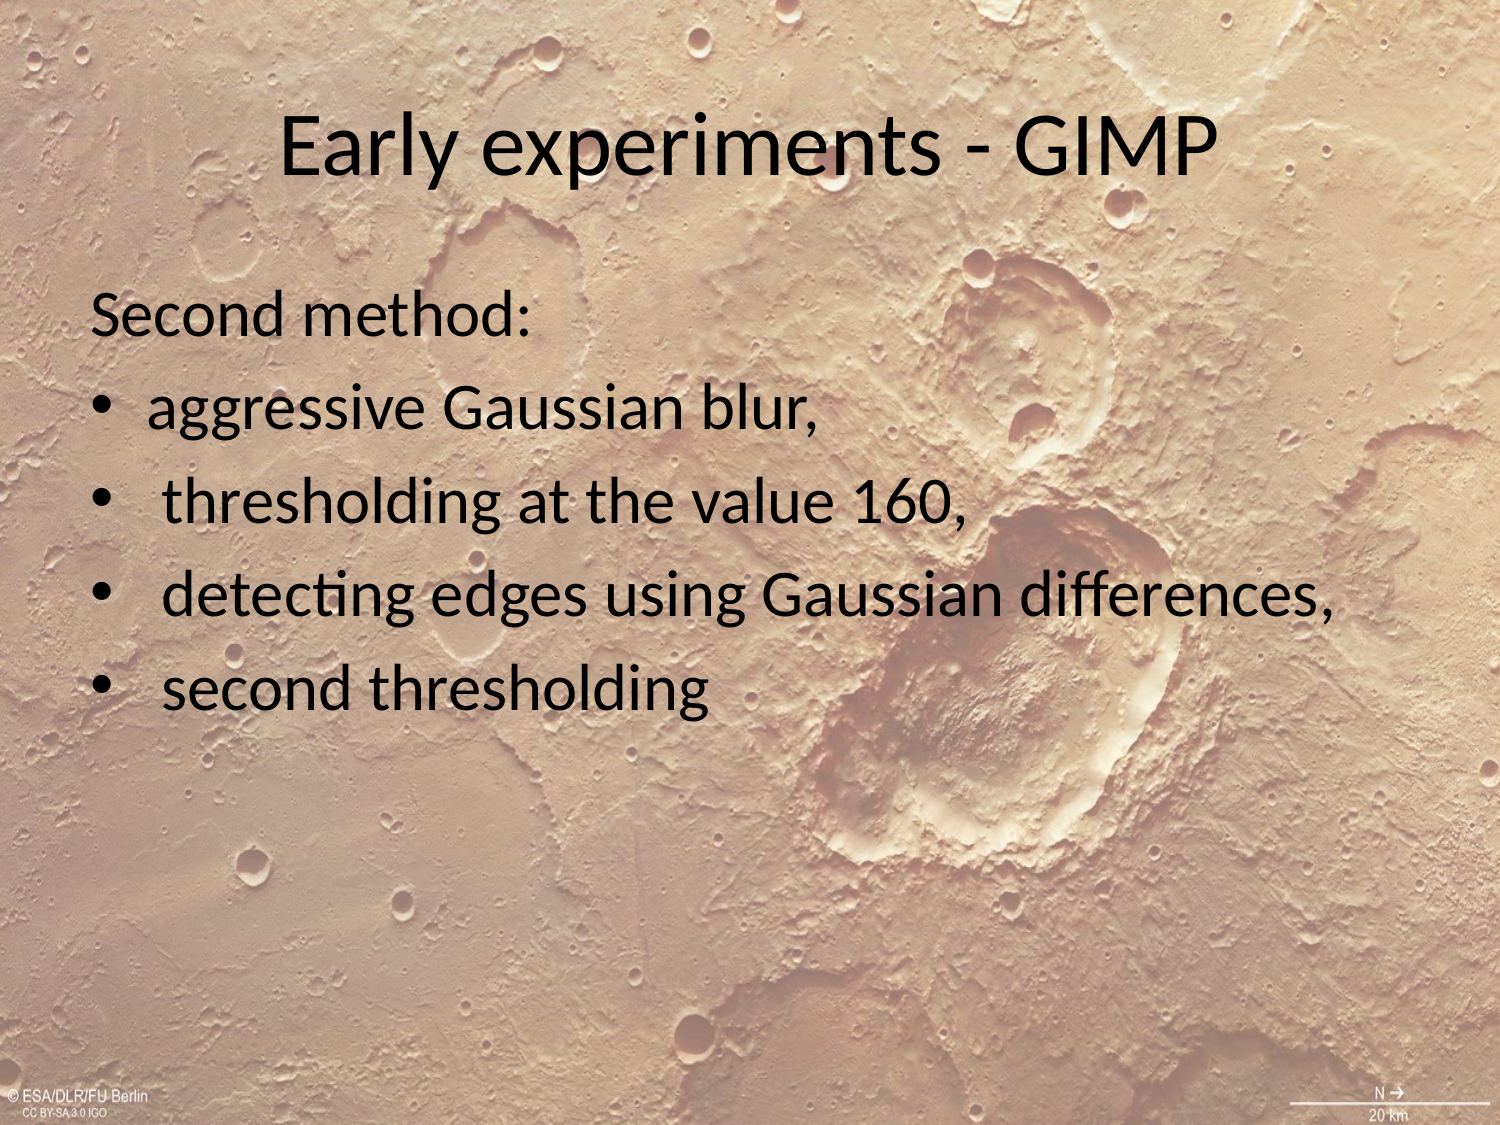

# Early experiments - GIMP
Second method:
aggressive Gaussian blur,
 thresholding at the value 160,
 detecting edges using Gaussian differences,
 second thresholding